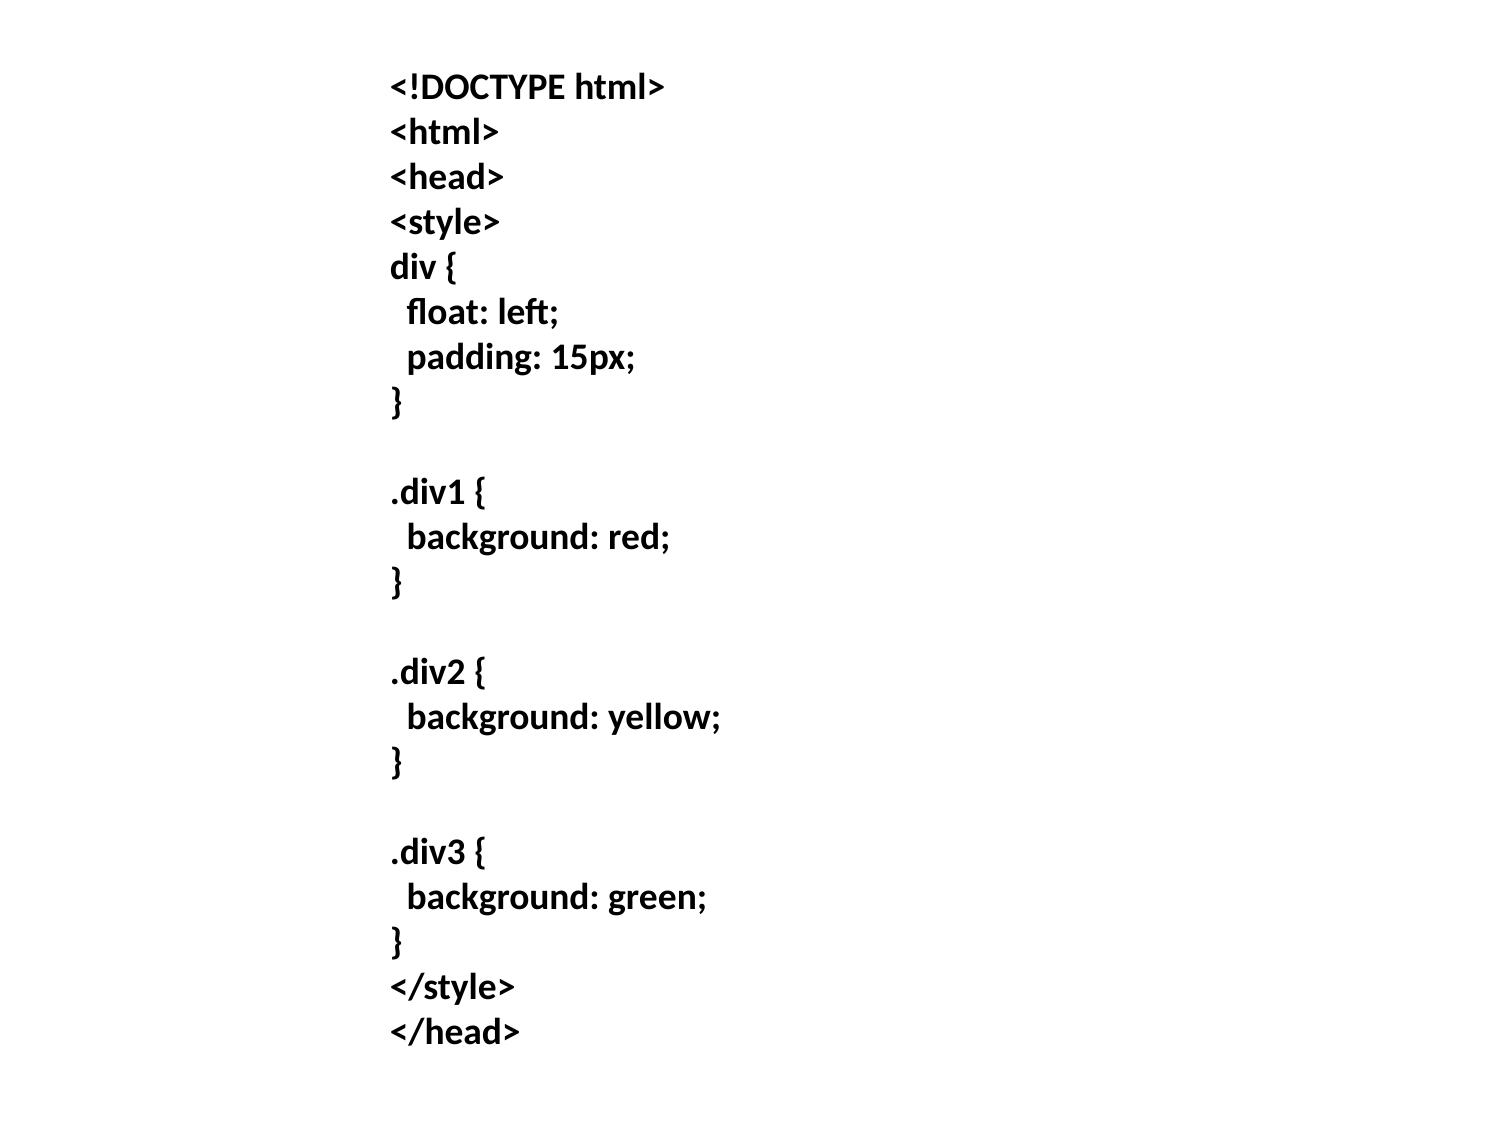

#
<!DOCTYPE html>
<html>
<head>
<style>
div {
  float: left;
  padding: 15px;
}

.div1 {
  background: red;
}

.div2 {
  background: yellow;
}

.div3 {
  background: green;
}
</style>
</head>